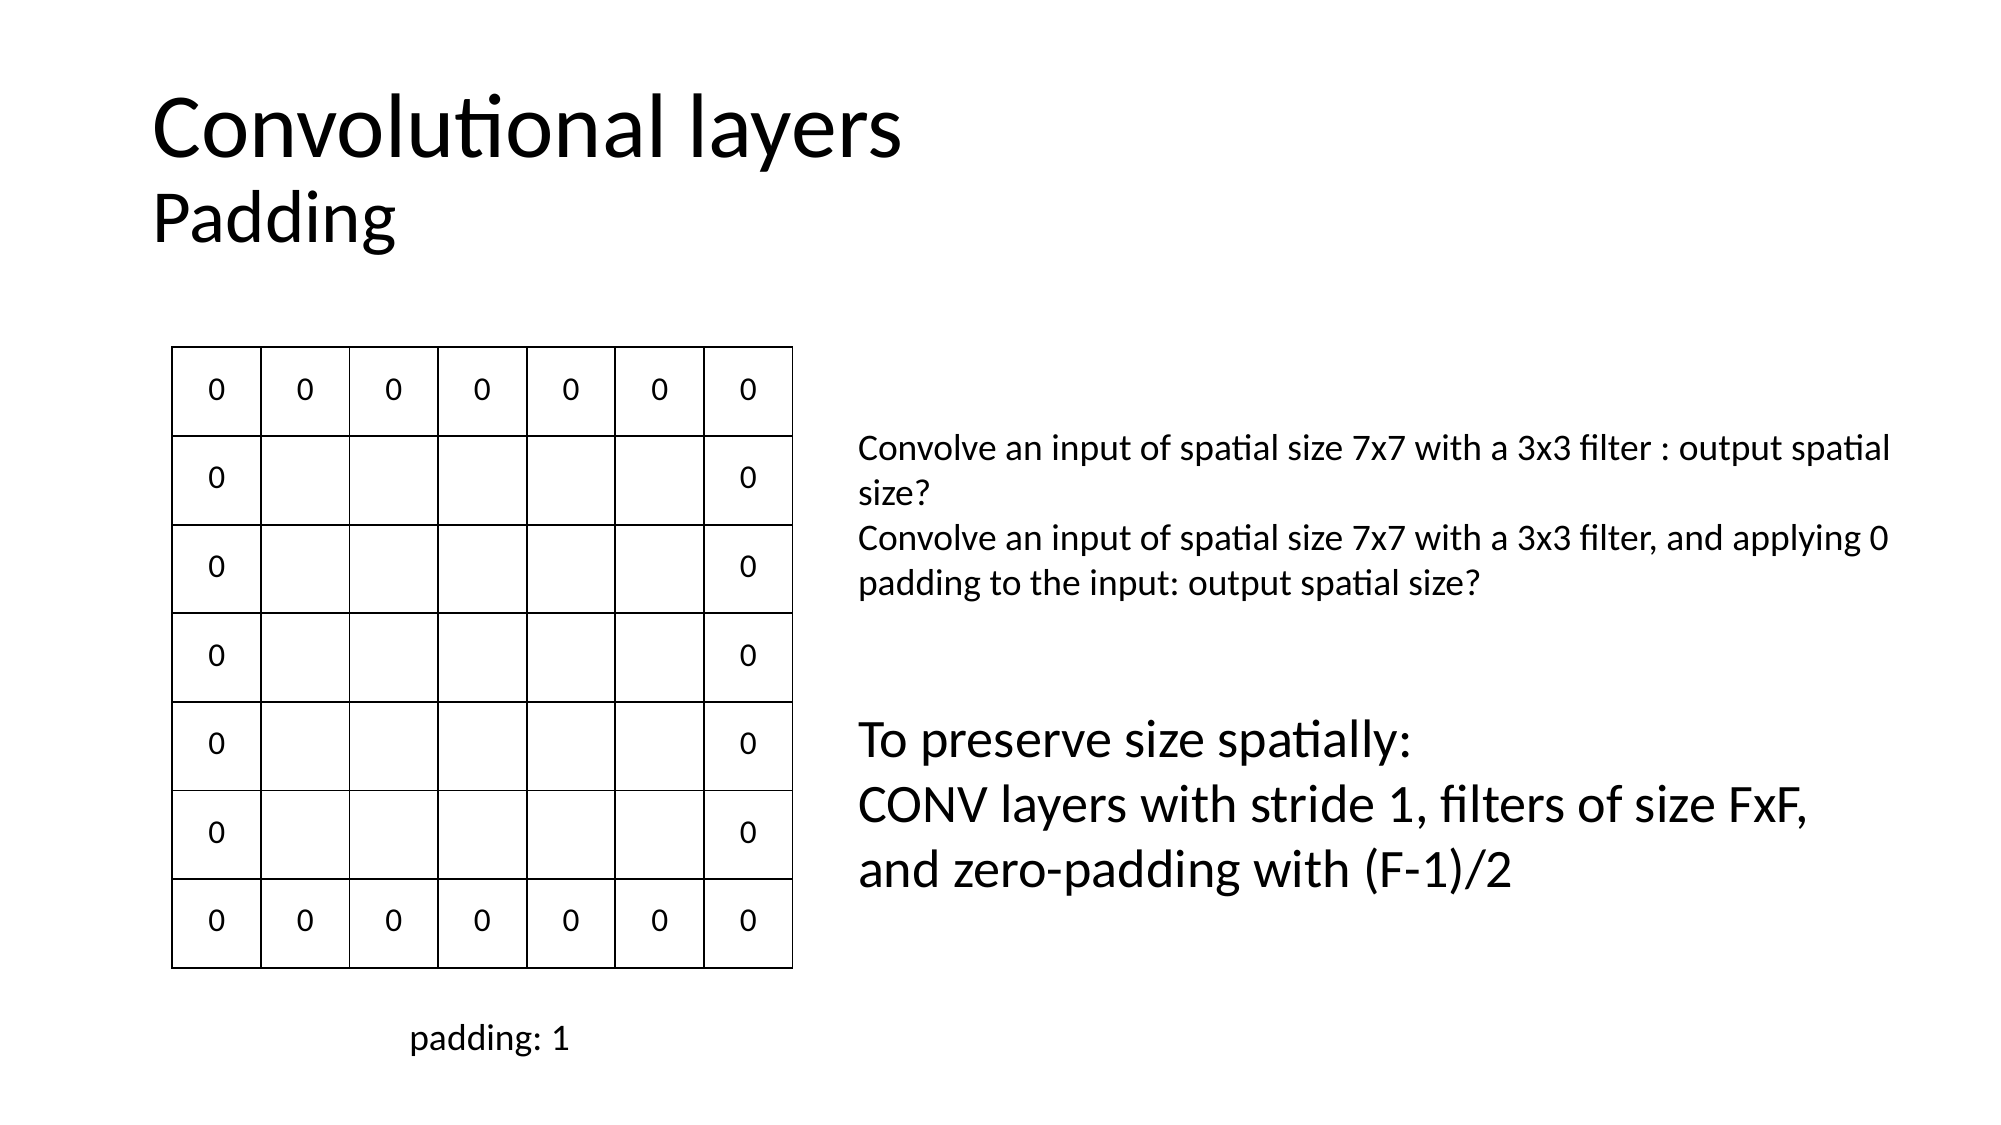

# Convolutional layers Padding
| 0 | 0 | 0 | 0 | 0 | 0 | 0 |
| --- | --- | --- | --- | --- | --- | --- |
| 0 |  |  |  |  |  | 0 |
| 0 |  |  |  |  |  | 0 |
| 0 |  |  |  |  |  | 0 |
| 0 |  |  |  |  |  | 0 |
| 0 |  |  |  |  |  | 0 |
| 0 | 0 | 0 | 0 | 0 | 0 | 0 |
Convolve an input of spatial size 7x7 with a 3x3 filter : output spatial size?
Convolve an input of spatial size 7x7 with a 3x3 filter, and applying 0 padding to the input: output spatial size?
To preserve size spatially:
CONV layers with stride 1, filters of size FxF, and zero-padding with (F-1)/2
padding: 1